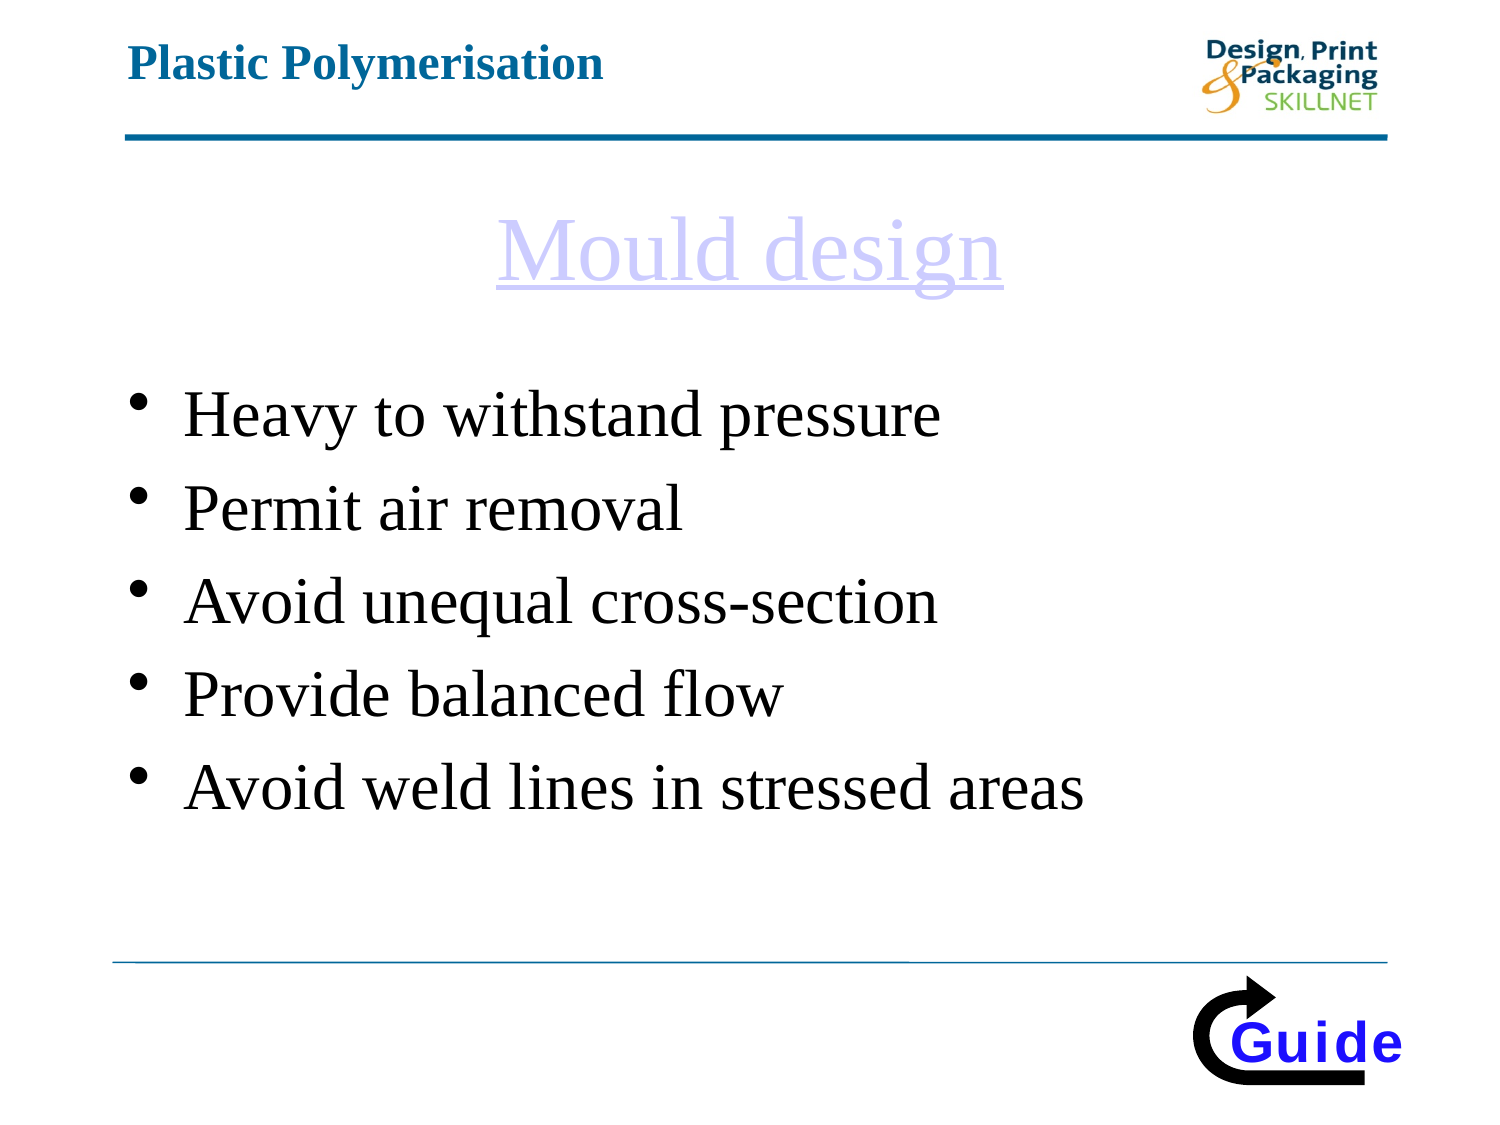

# Mould design
Heavy to withstand pressure
Permit air removal
Avoid unequal cross-section
Provide balanced flow
Avoid weld lines in stressed areas